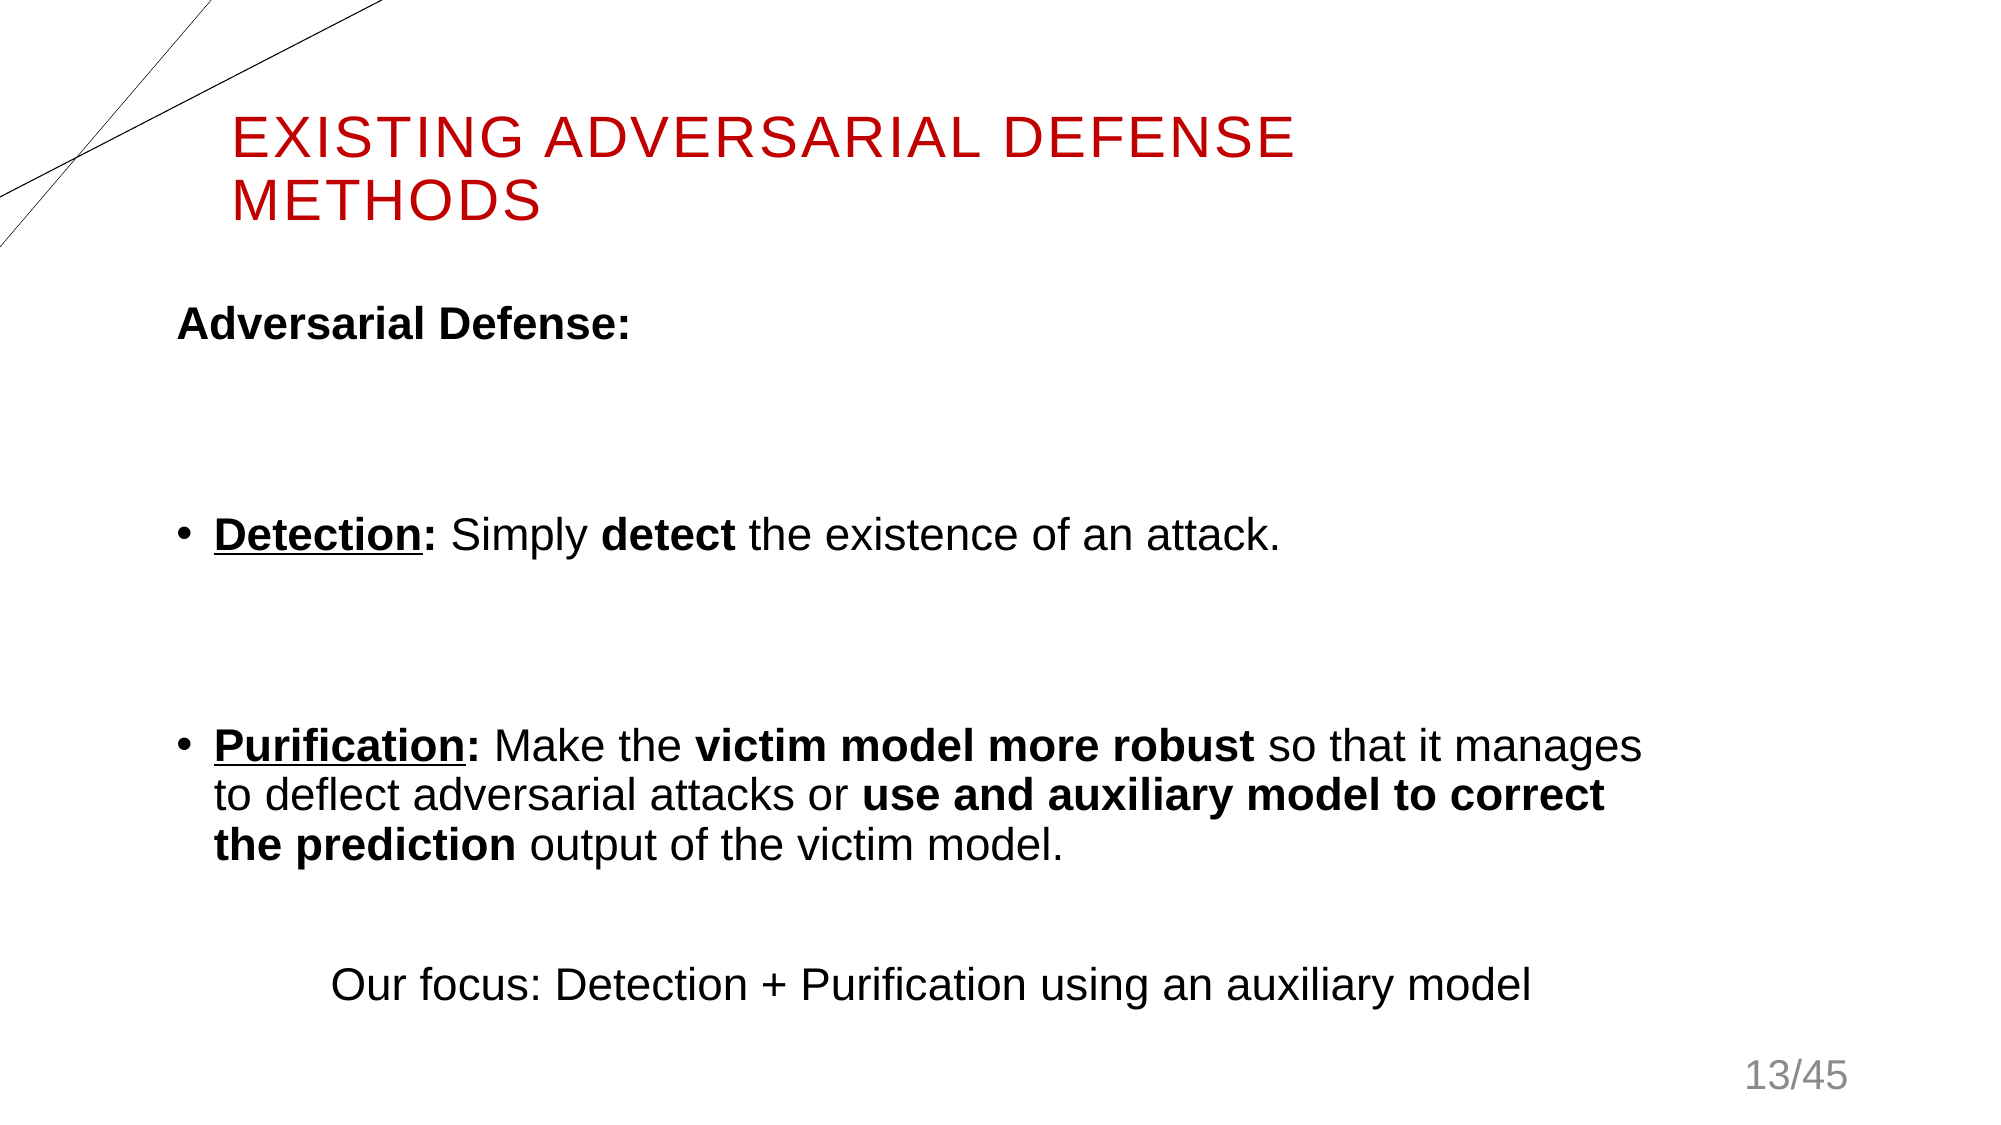

Existing Adversarial Defense Methods
Adversarial Defense:

Detection: Simply detect the existence of an attack.

Purification: Make the victim model more robust so that it manages to deflect adversarial attacks or use and auxiliary model to correct the prediction output of the victim model.

Our focus: Detection + Purification using an auxiliary model
13